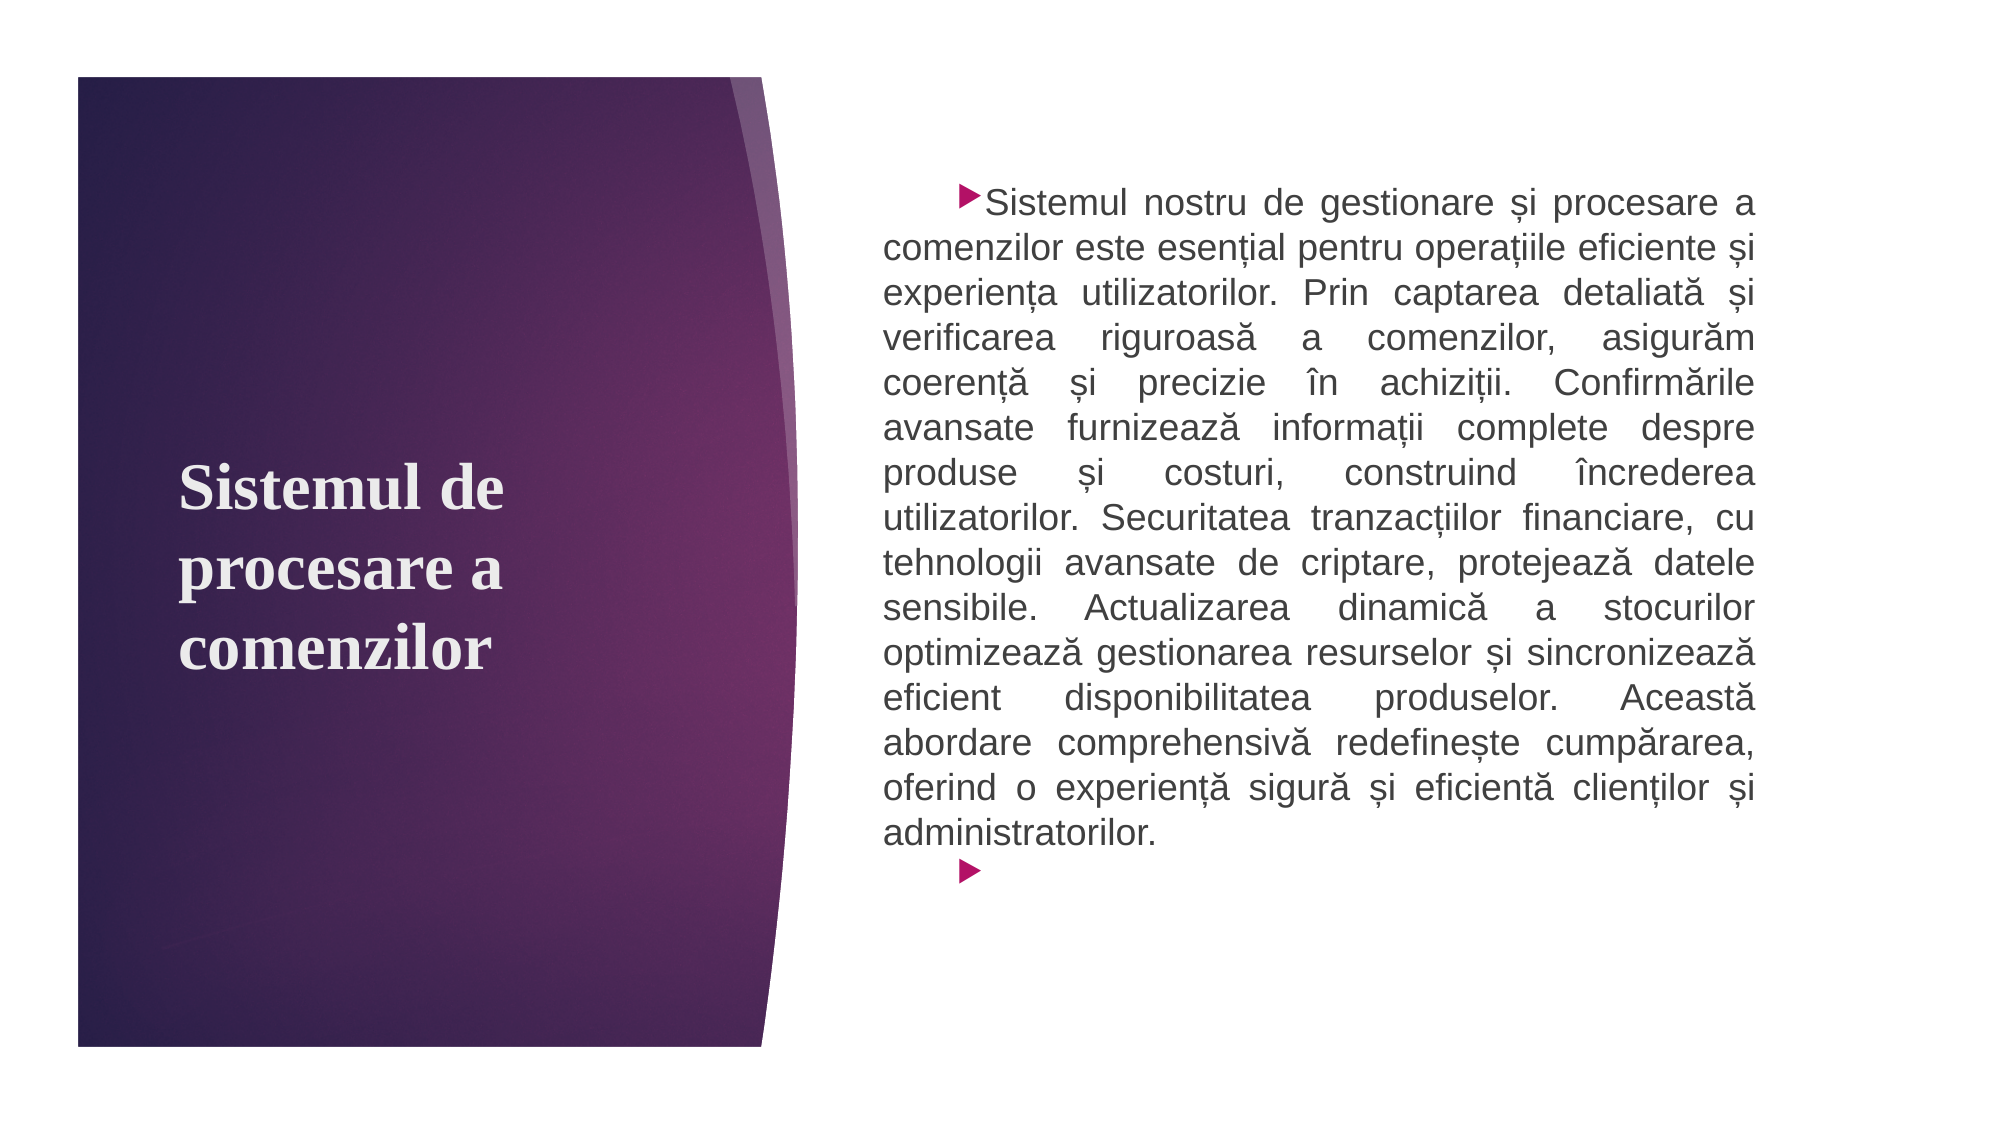

Sistemul nostru de gestionare și procesare a comenzilor este esențial pentru operațiile eficiente și experiența utilizatorilor. Prin captarea detaliată și verificarea riguroasă a comenzilor, asigurăm coerență și precizie în achiziții. Confirmările avansate furnizează informații complete despre produse și costuri, construind încrederea utilizatorilor. Securitatea tranzacțiilor financiare, cu tehnologii avansate de criptare, protejează datele sensibile. Actualizarea dinamică a stocurilor optimizează gestionarea resurselor și sincronizează eficient disponibilitatea produselor. Această abordare comprehensivă redefinește cumpărarea, oferind o experiență sigură și eficientă clienților și administratorilor.

# Sistemul de procesare a comenzilor